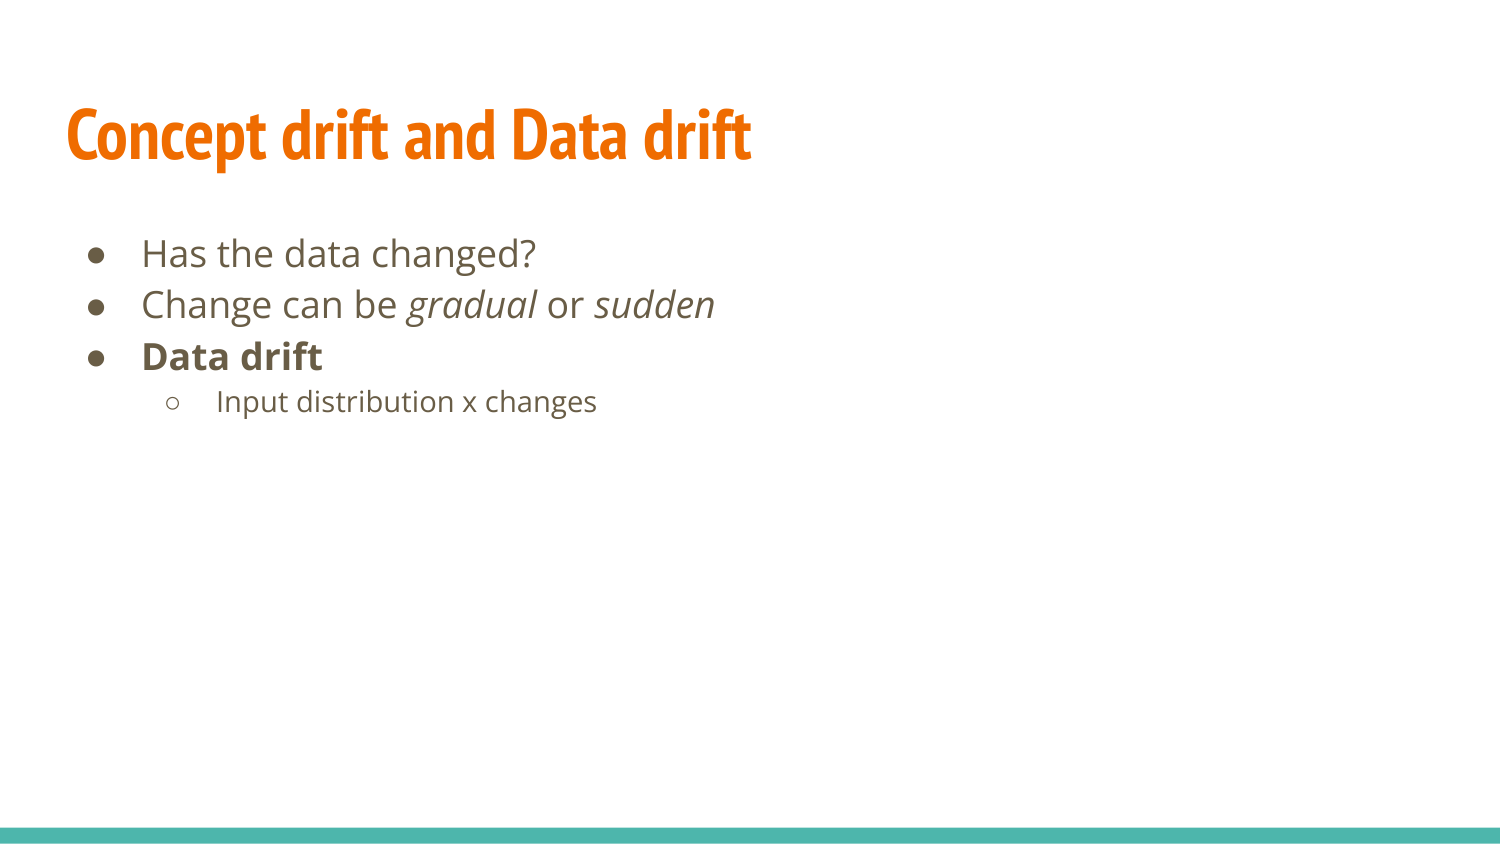

# Concept drift and Data drift
Has the data changed?
Change can be gradual or sudden
Data drift
Input distribution x changes